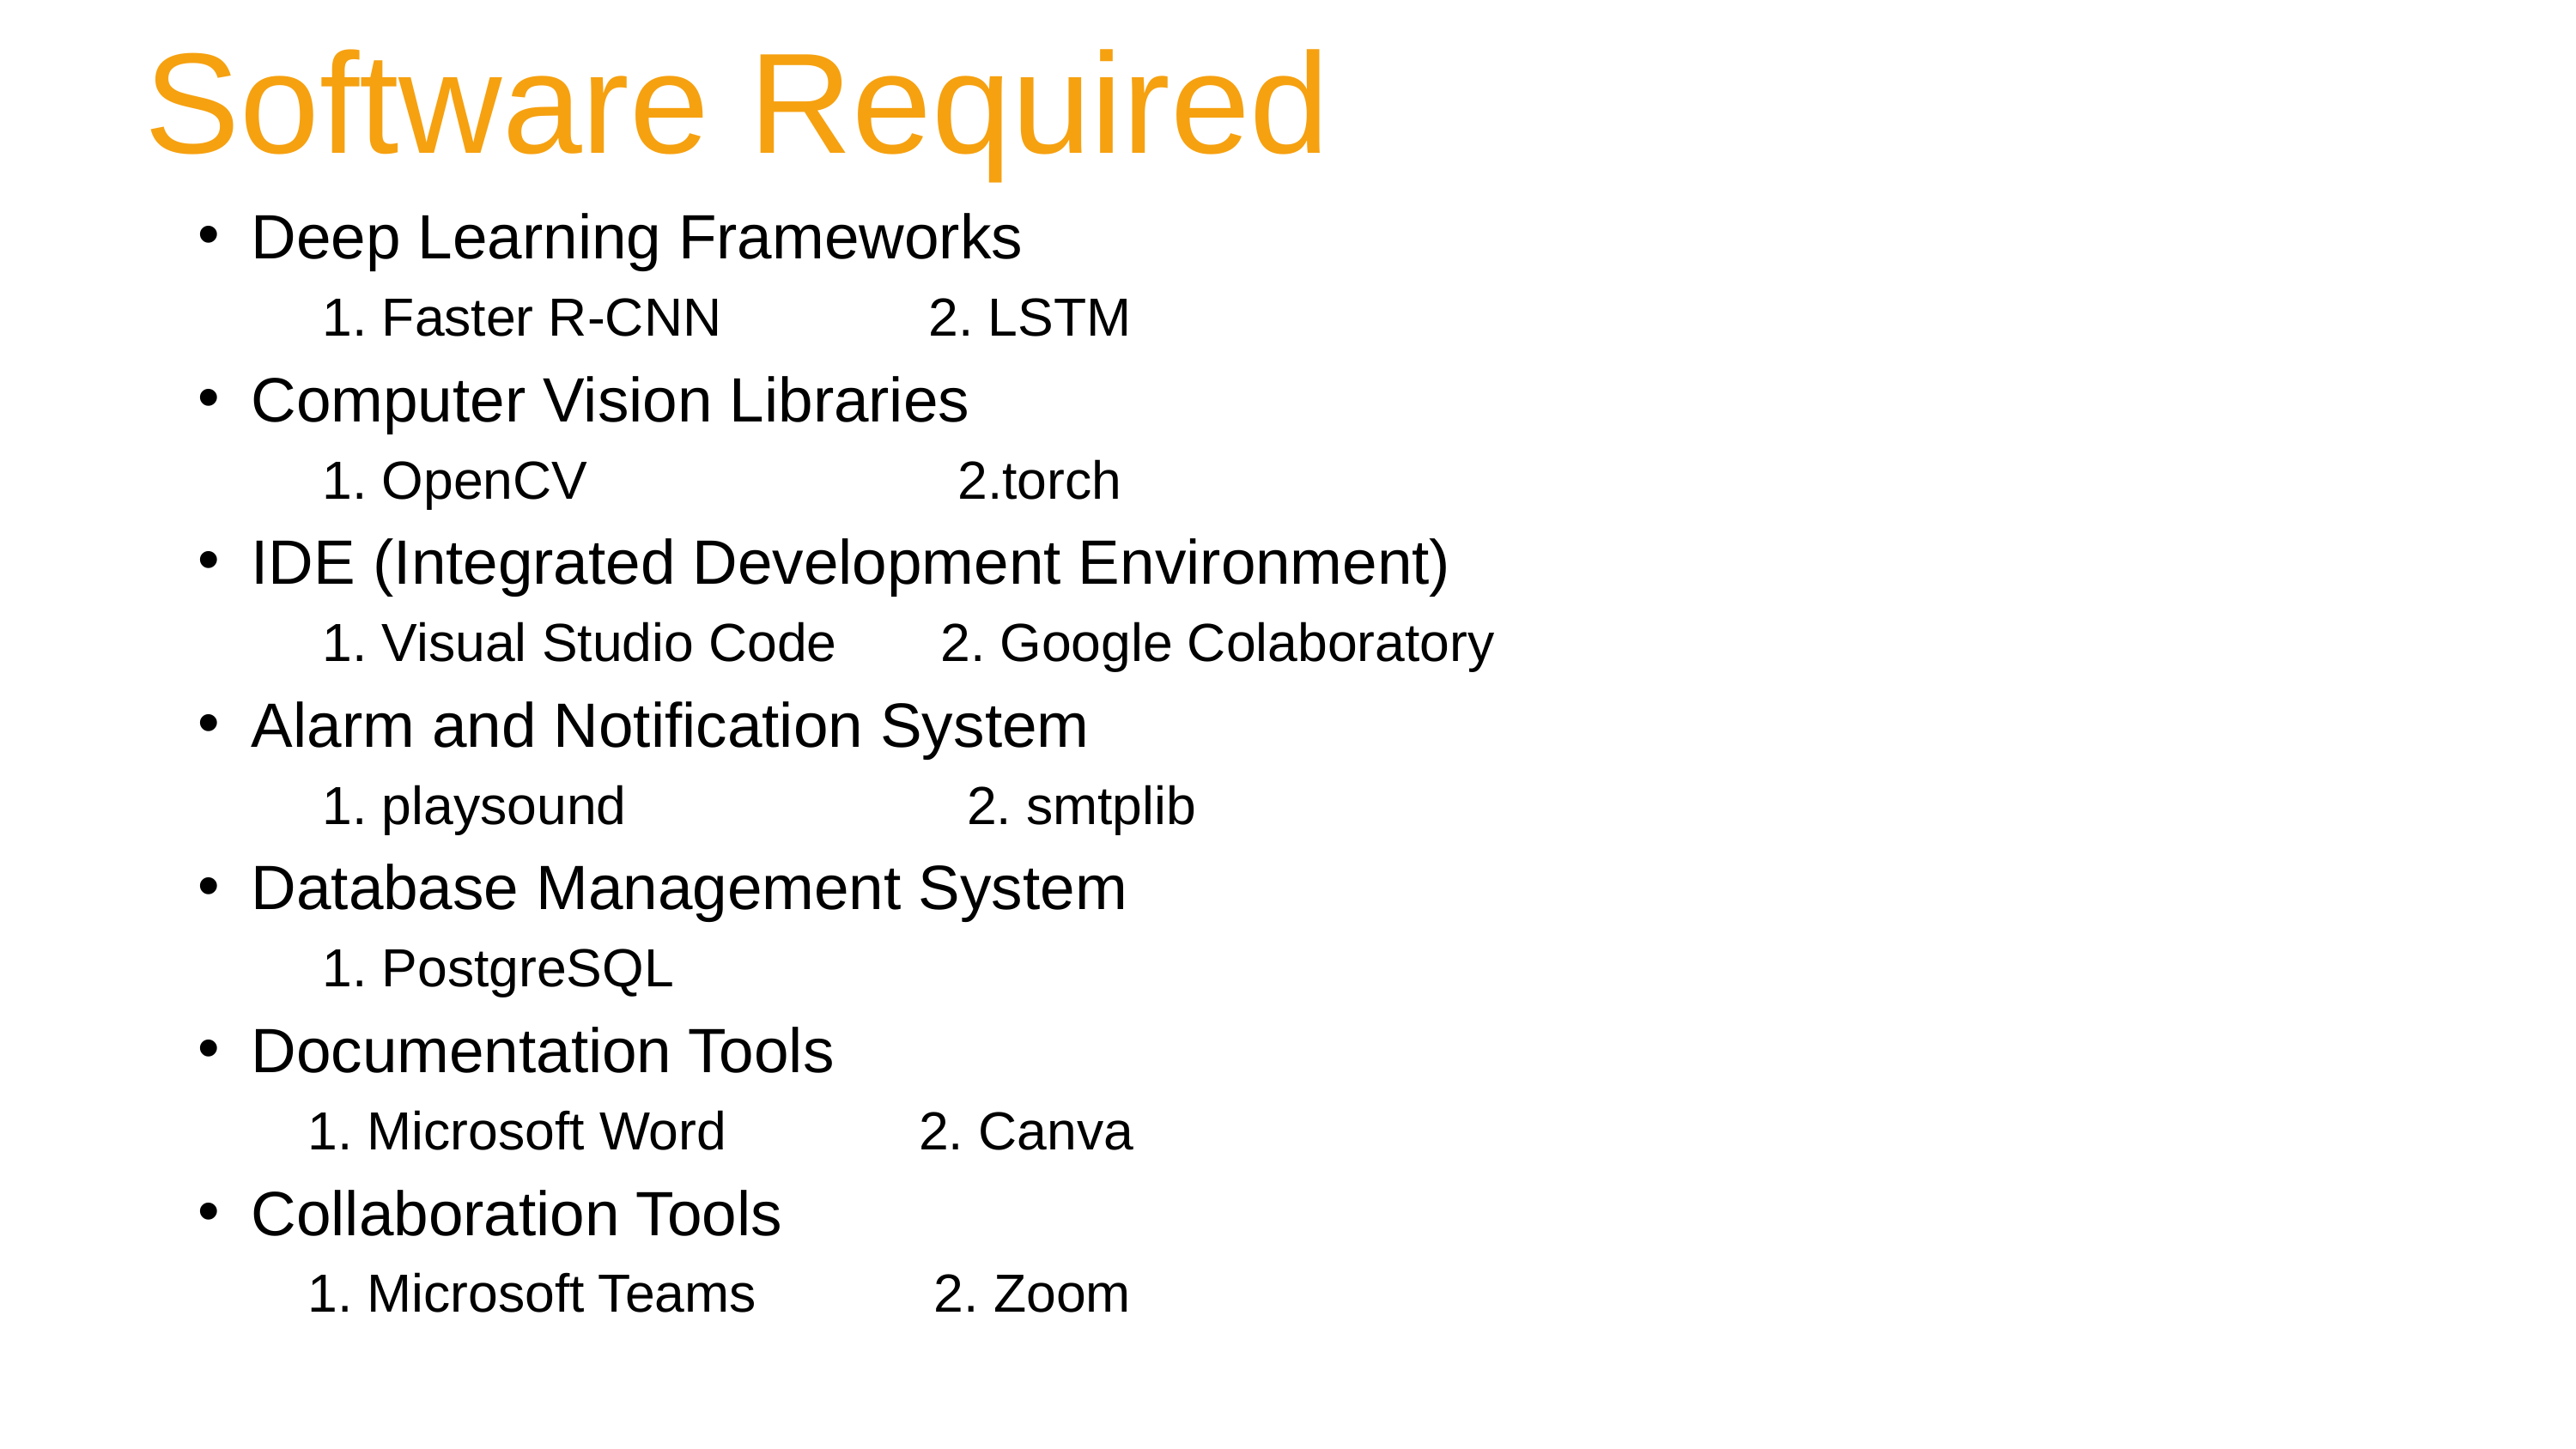

Software Required
Deep Learning Frameworks
            1. Faster R-CNN              2. LSTM
Computer Vision Libraries
            1. OpenCV                         2.torch
IDE (Integrated Development Environment)
            1. Visual Studio Code       2. Google Colaboratory
Alarm and Notification System
            1. playsound                       2. smtplib
Database Management System
            1. PostgreSQL
Documentation Tools
           1. Microsoft Word             2. Canva
Collaboration Tools
           1. Microsoft Teams            2. Zoom